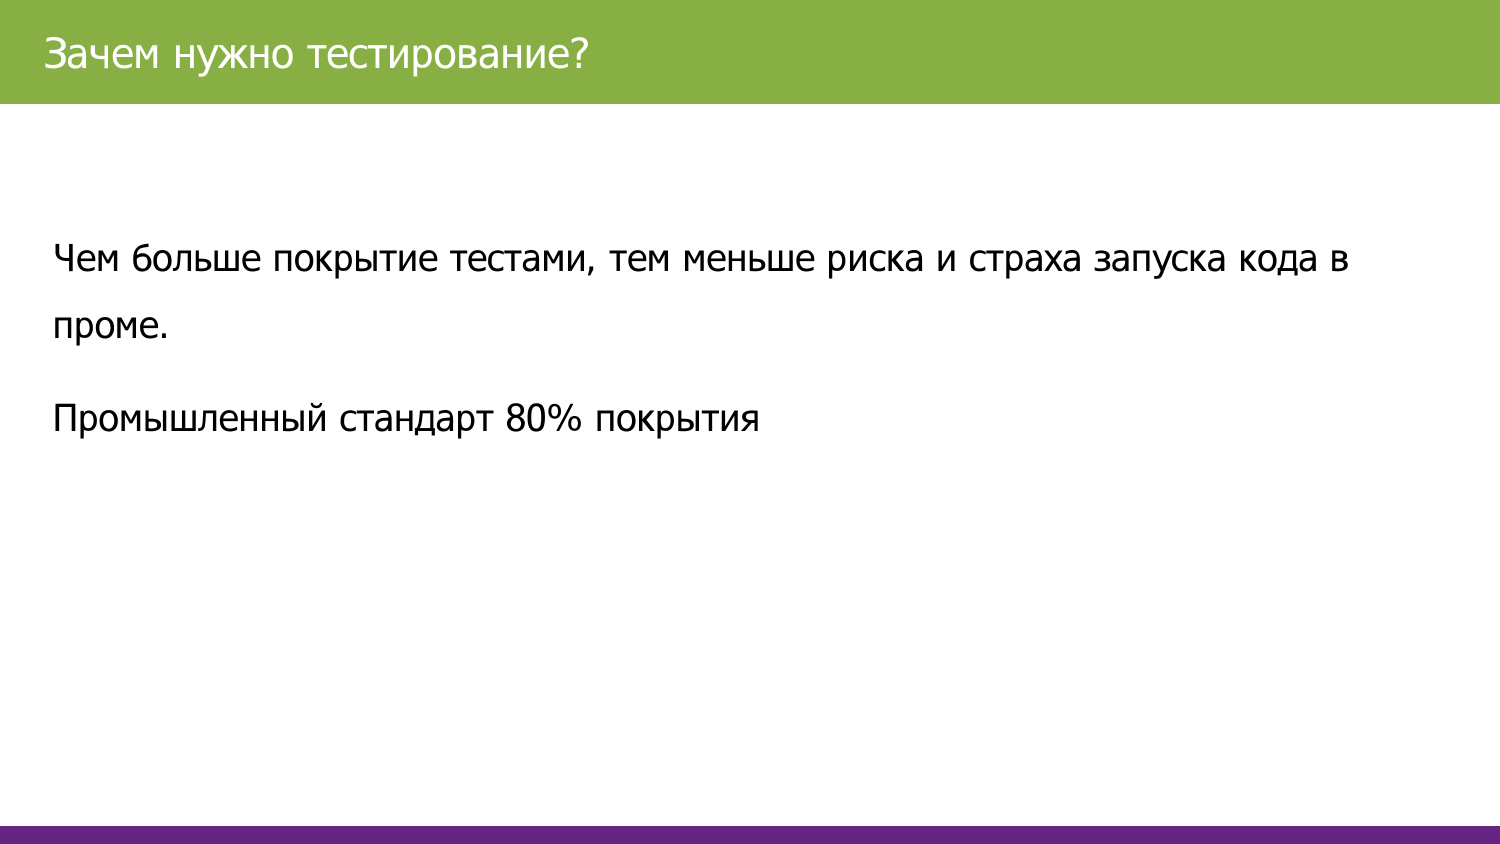

Зачем нужно тестирование?

Чем больше покрытие тестами, тем меньше риска и страха запуска кода в проме.
Промышленный стандарт 80% покрытия